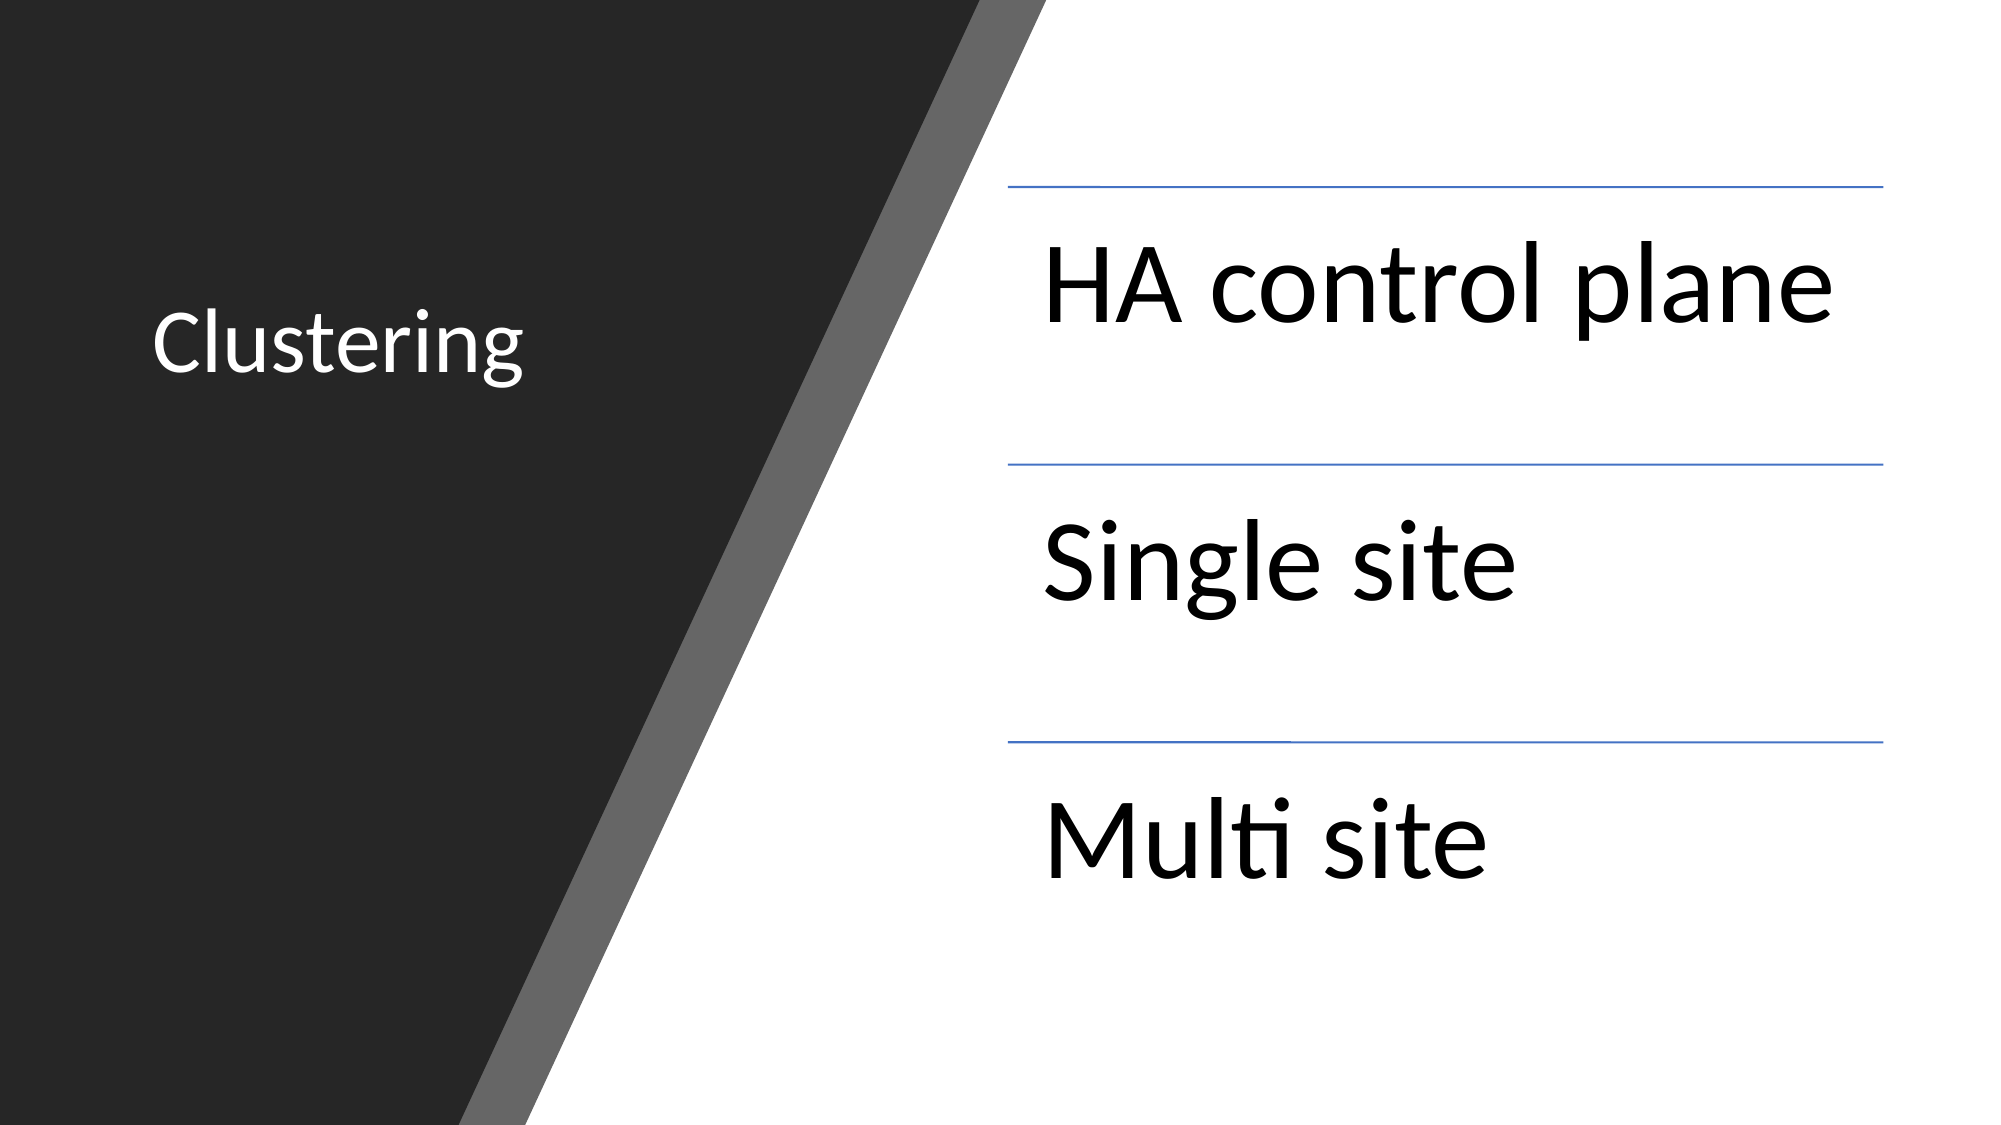

# Clustering
HA control plane
Single site
Multi site